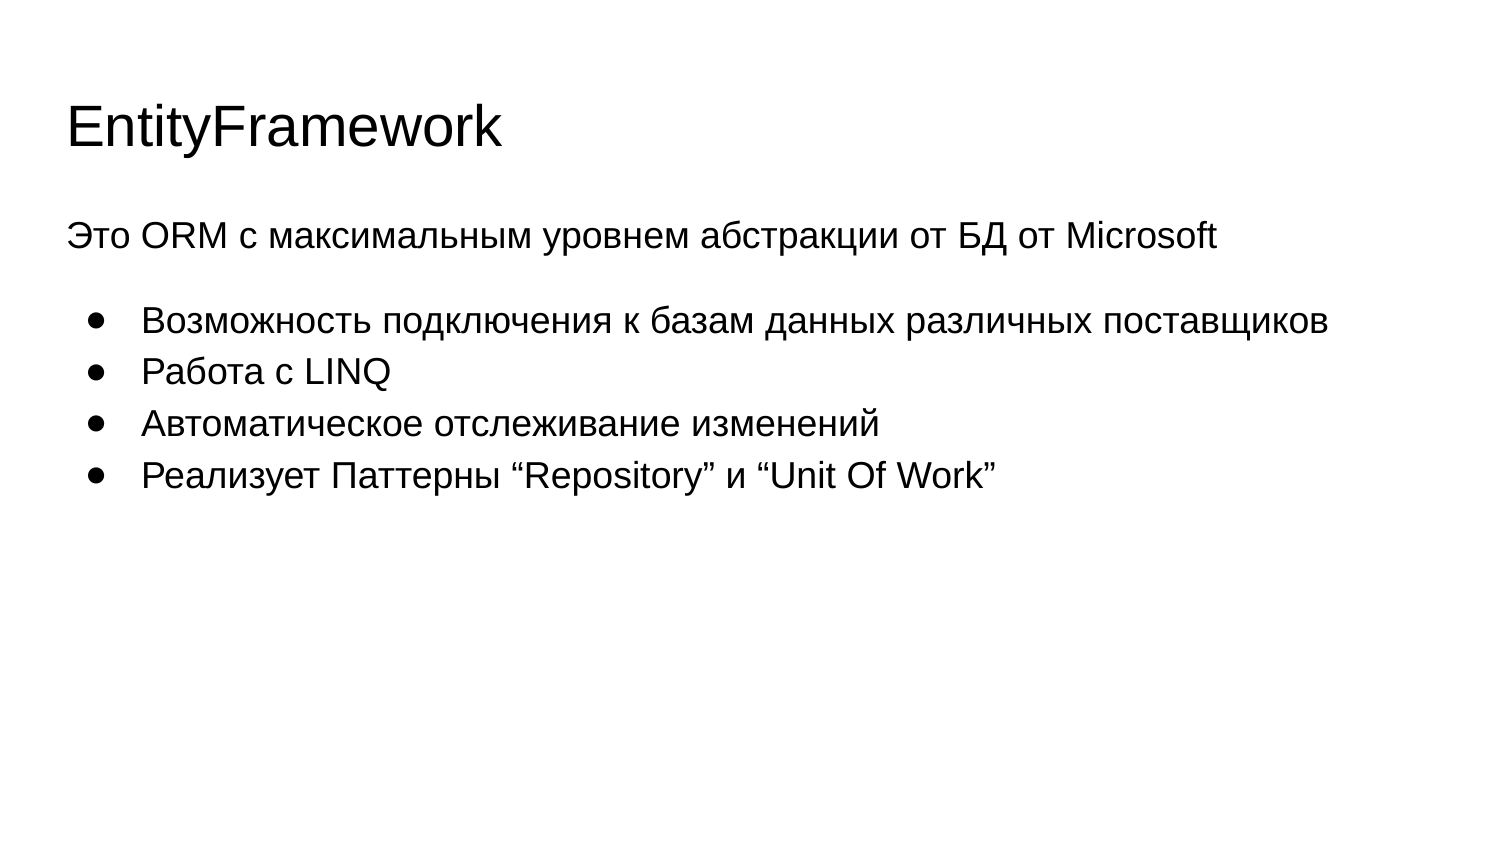

# EntityFramework
Это ORM с максимальным уровнем абстракции от БД от Microsoft
Возможность подключения к базам данных различных поставщиков
Работа с LINQ
Автоматическое отслеживание изменений
Реализует Паттерны “Repository” и “Unit Of Work”